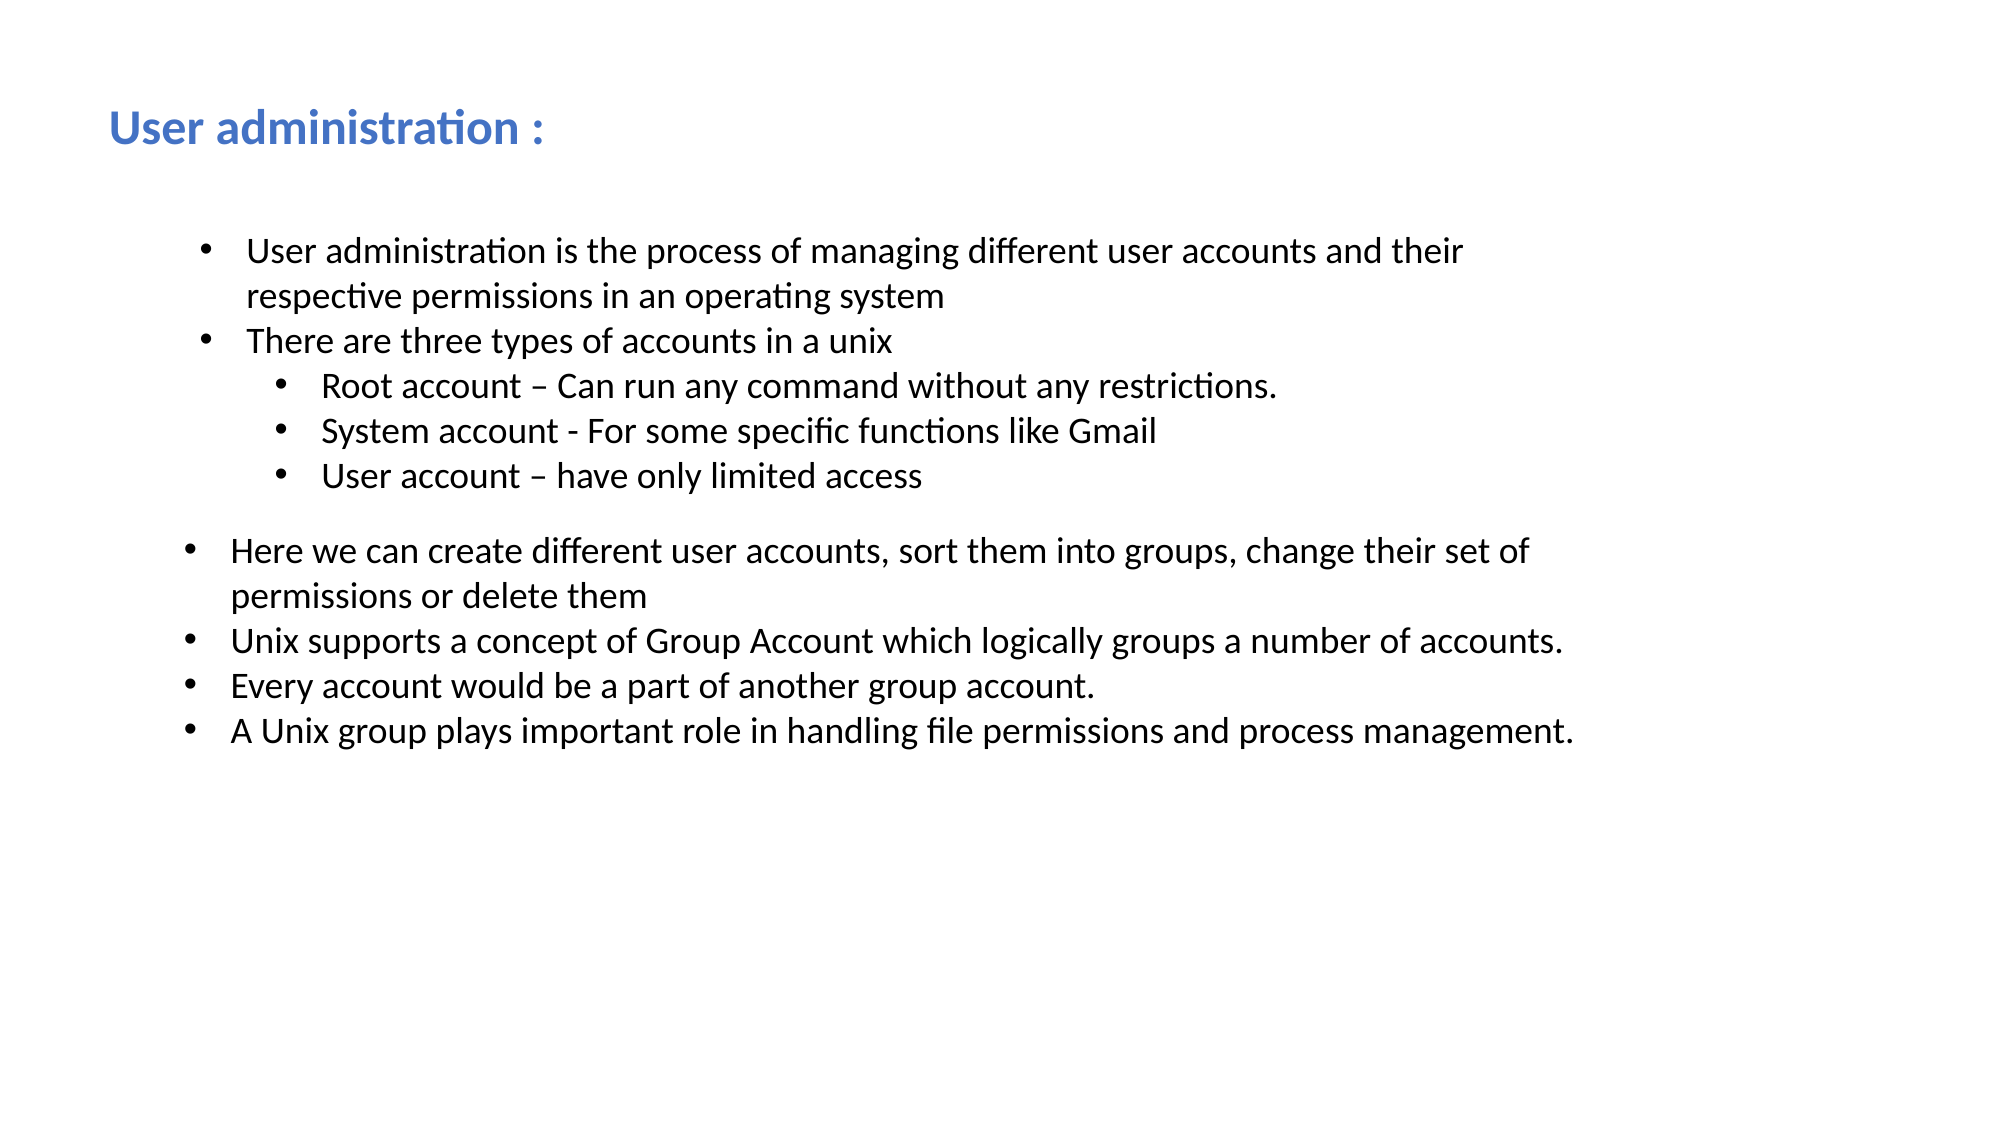

User administration :
User administration is the process of managing different user accounts and their respective permissions in an operating system
There are three types of accounts in a unix
Root account – Can run any command without any restrictions.
System account - For some specific functions like Gmail
User account – have only limited access
Here we can create different user accounts, sort them into groups, change their set of permissions or delete them
Unix supports a concept of Group Account which logically groups a number of accounts.
Every account would be a part of another group account.
A Unix group plays important role in handling file permissions and process management.